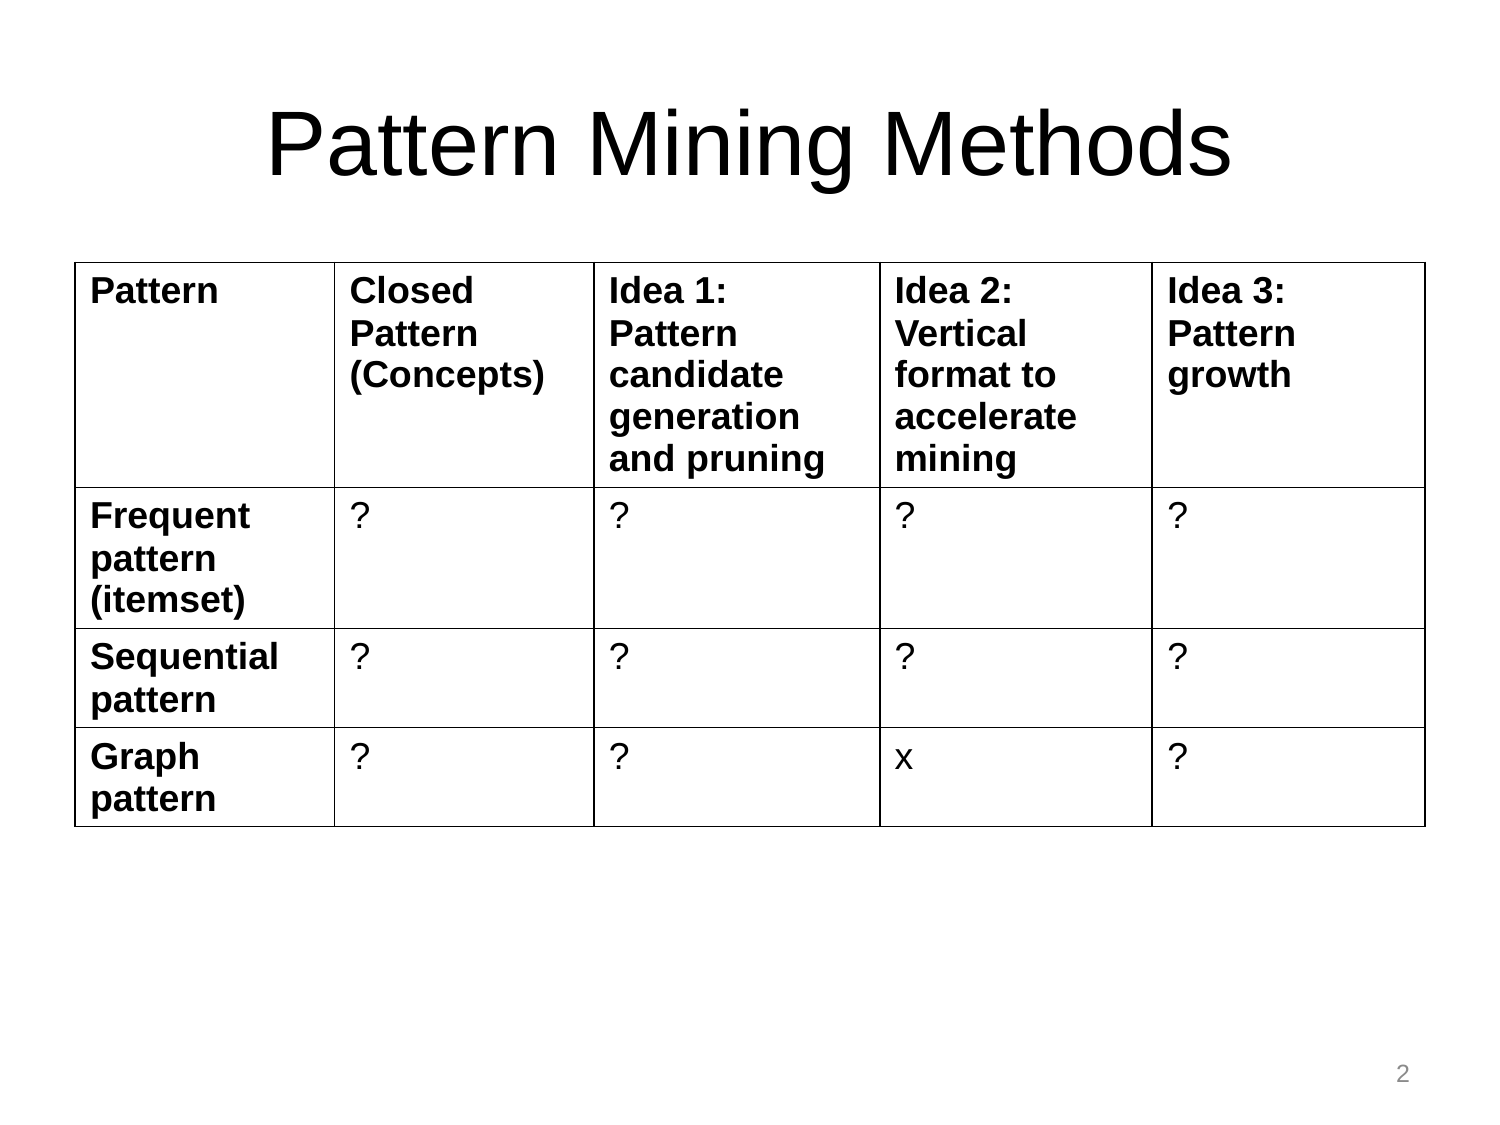

# Pattern Mining Methods
| Pattern | Closed Pattern (Concepts) | Idea 1: Pattern candidate generation and pruning | Idea 2: Vertical format to accelerate mining | Idea 3: Pattern growth |
| --- | --- | --- | --- | --- |
| Frequent pattern (itemset) | ? | ? | ? | ? |
| Sequential pattern | ? | ? | ? | ? |
| Graph pattern | ? | ? | x | ? |
2